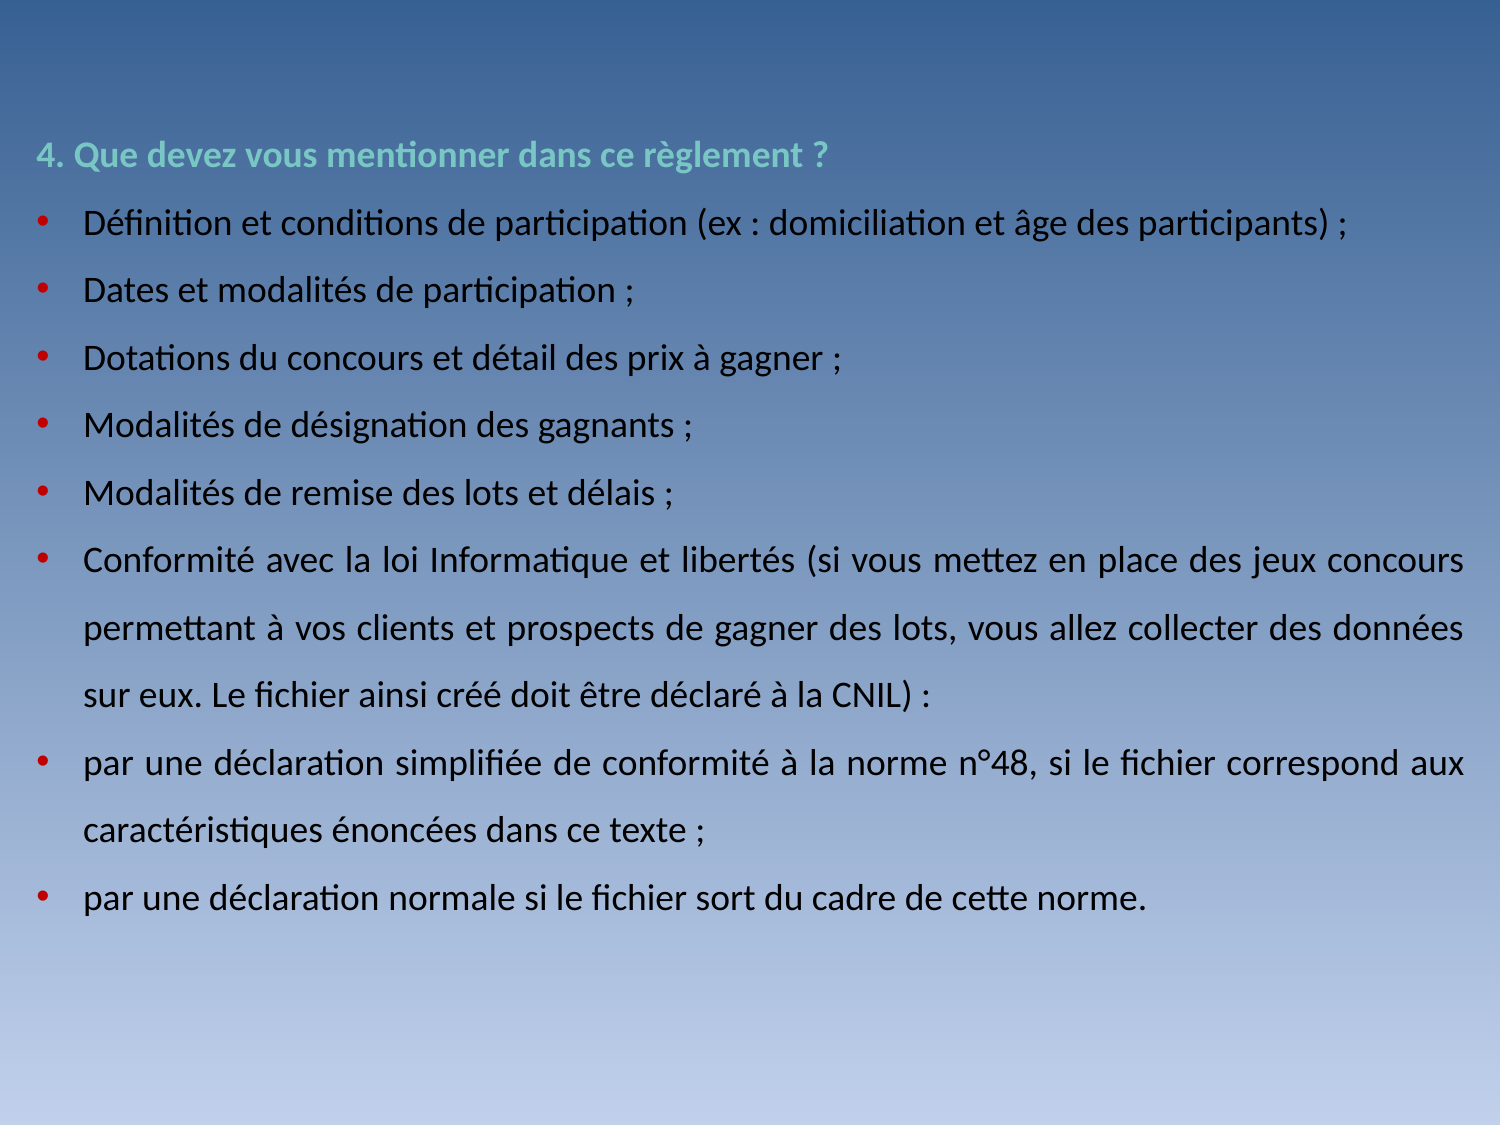

4. Que devez vous mentionner dans ce règlement ?
Définition et conditions de participation (ex : domiciliation et âge des participants) ;
Dates et modalités de participation ;
Dotations du concours et détail des prix à gagner ;
Modalités de désignation des gagnants ;
Modalités de remise des lots et délais ;
Conformité avec la loi Informatique et libertés (si vous mettez en place des jeux concours permettant à vos clients et prospects de gagner des lots, vous allez collecter des données sur eux. Le fichier ainsi créé doit être déclaré à la CNIL) :
par une déclaration simplifiée de conformité à la norme n°48, si le fichier correspond aux caractéristiques énoncées dans ce texte ;
par une déclaration normale si le fichier sort du cadre de cette norme.